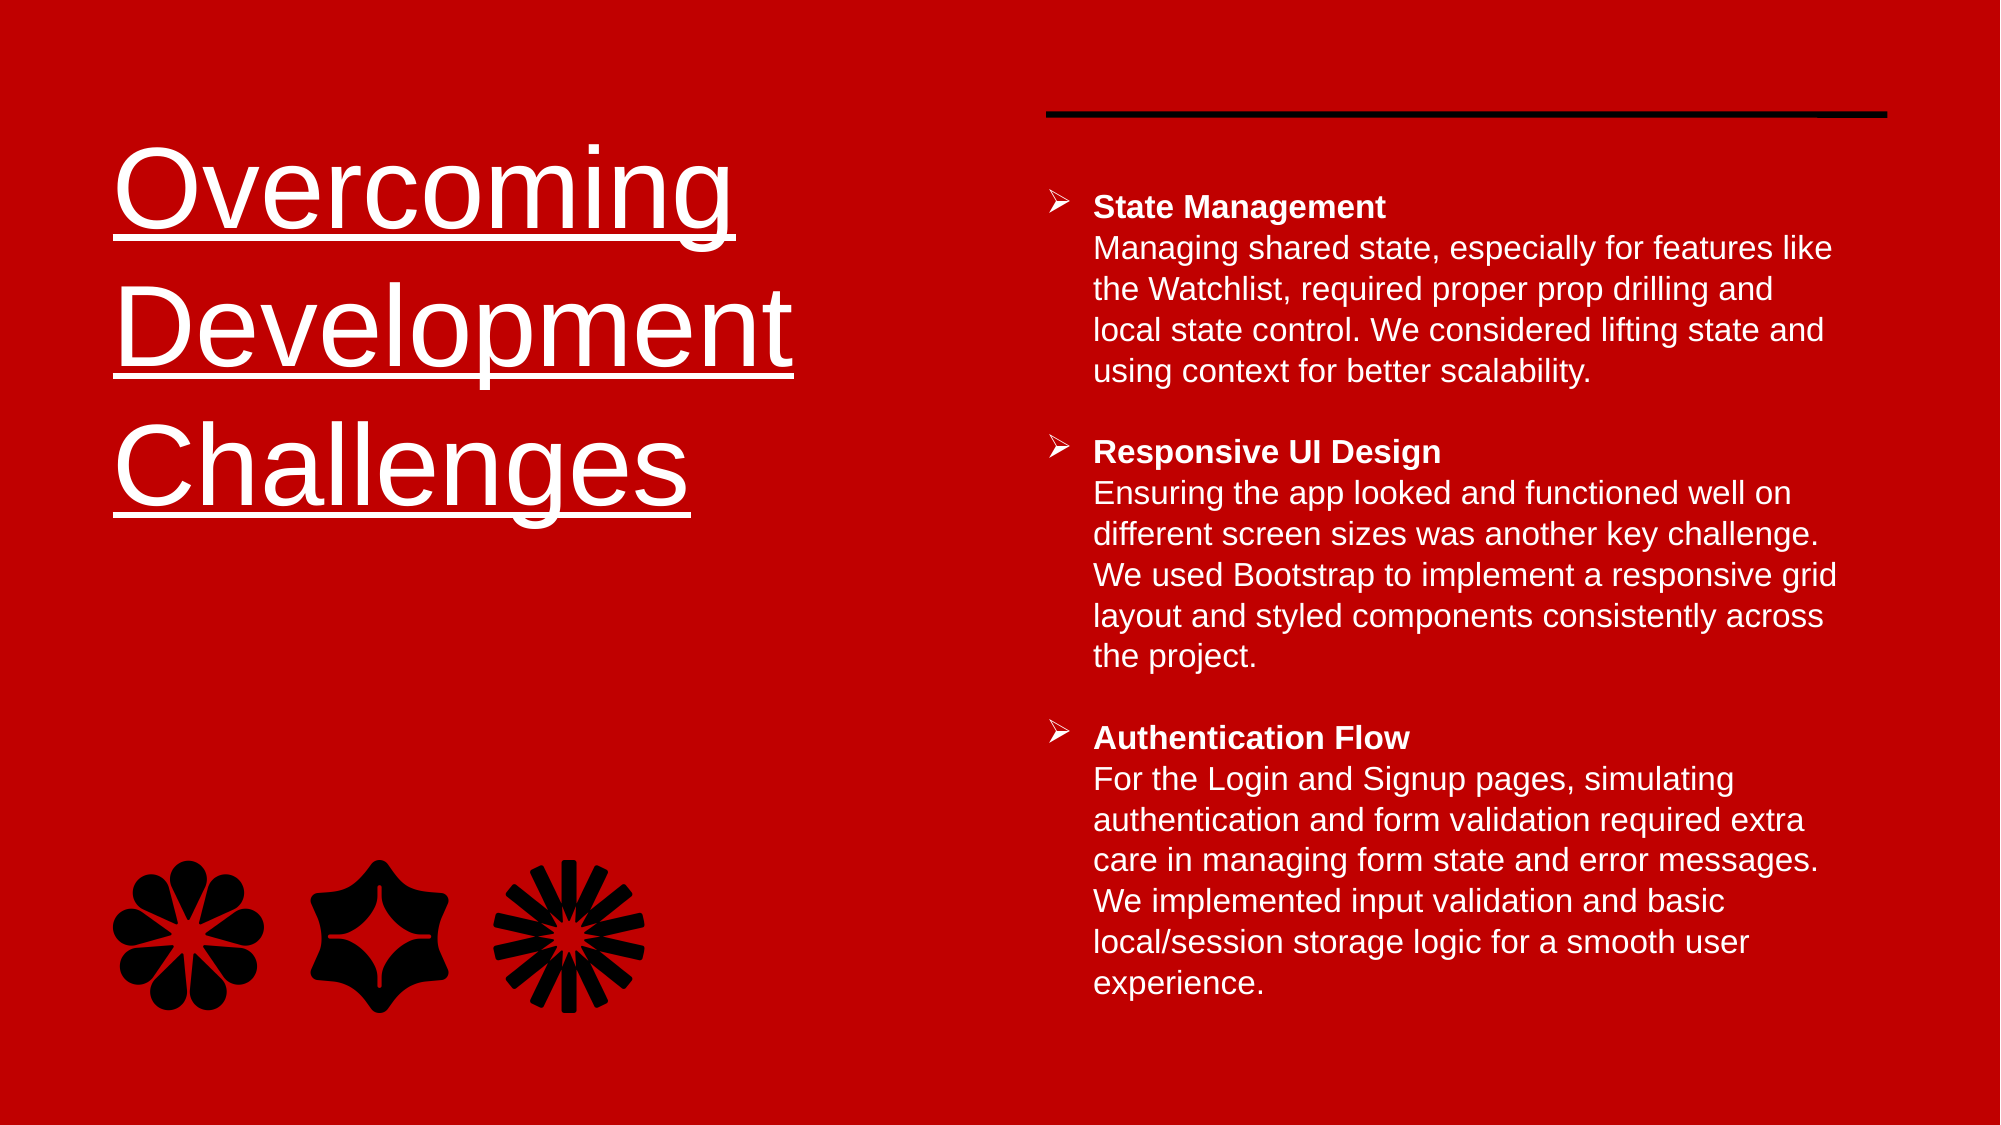

Overcoming Development Challenges

State Management
Managing shared state, especially for features like the Watchlist, required proper prop drilling and local state control. We considered lifting state and using context for better scalability.

Responsive UI Design
Ensuring the app looked and functioned well on different screen sizes was another key challenge. We used Bootstrap to implement a responsive grid layout and styled components consistently across the project.

Authentication Flow
For the Login and Signup pages, simulating authentication and form validation required extra care in managing form state and error messages. We implemented input validation and basic local/session storage logic for a smooth user experience.